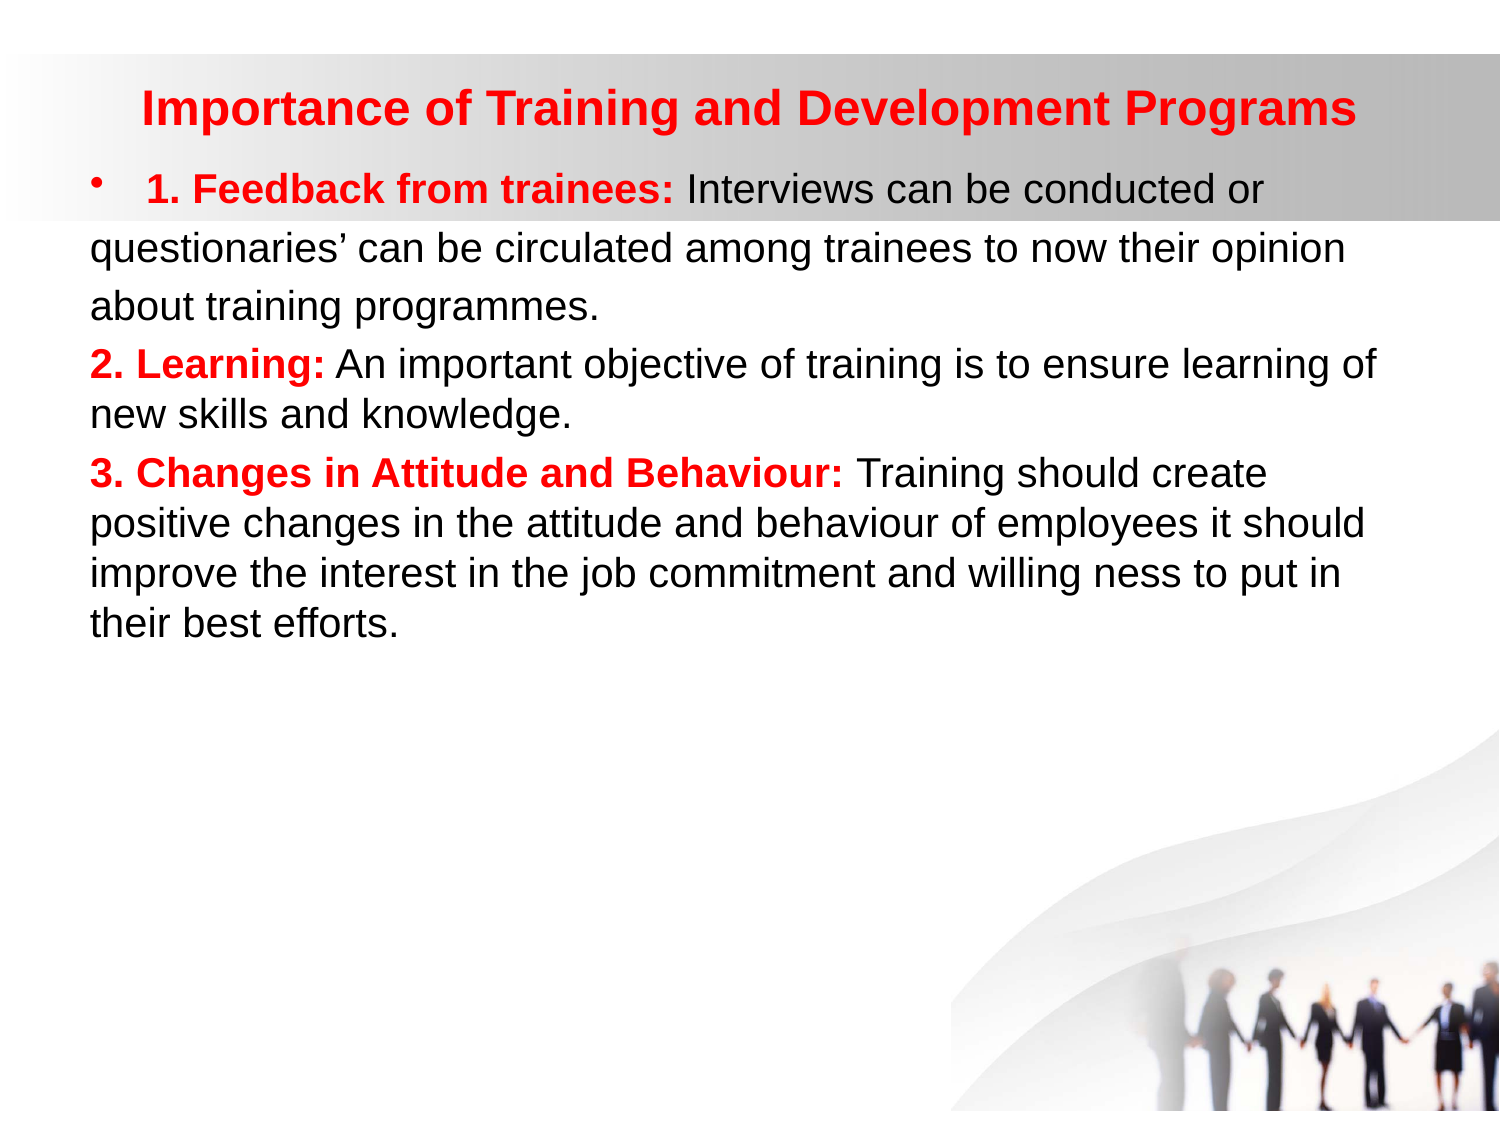

# Importance of Training and Development Programs
1. Feedback from trainees: Interviews can be conducted or
questionaries’ can be circulated among trainees to now their opinion
about training programmes.
2. Learning: An important objective of training is to ensure learning of new skills and knowledge.
3. Changes in Attitude and Behaviour: Training should create positive changes in the attitude and behaviour of employees it should improve the interest in the job commitment and willing ness to put in their best efforts.